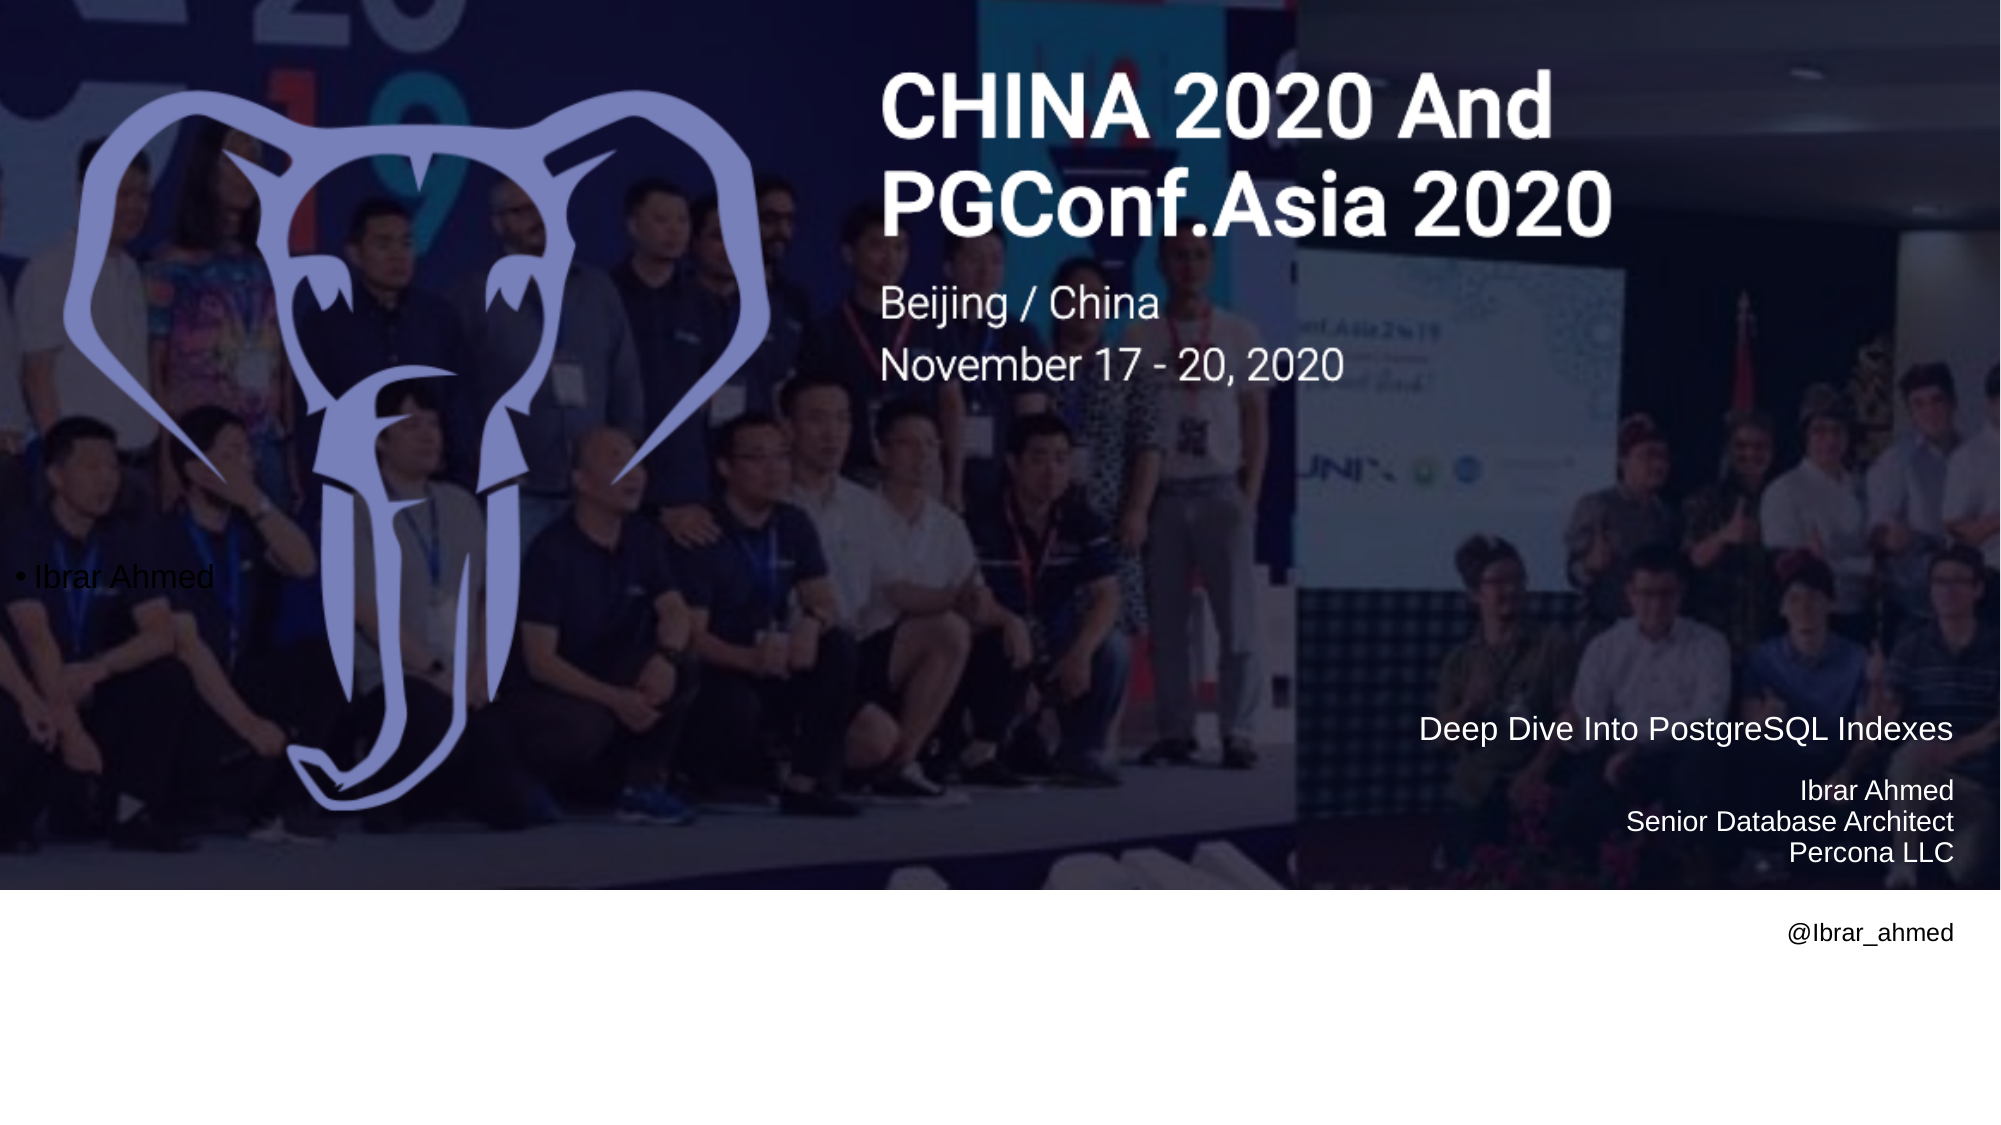

Ibrar Ahmed

# Deep Dive Into PostgreSQL Indexes
@Ibrar_ahmed